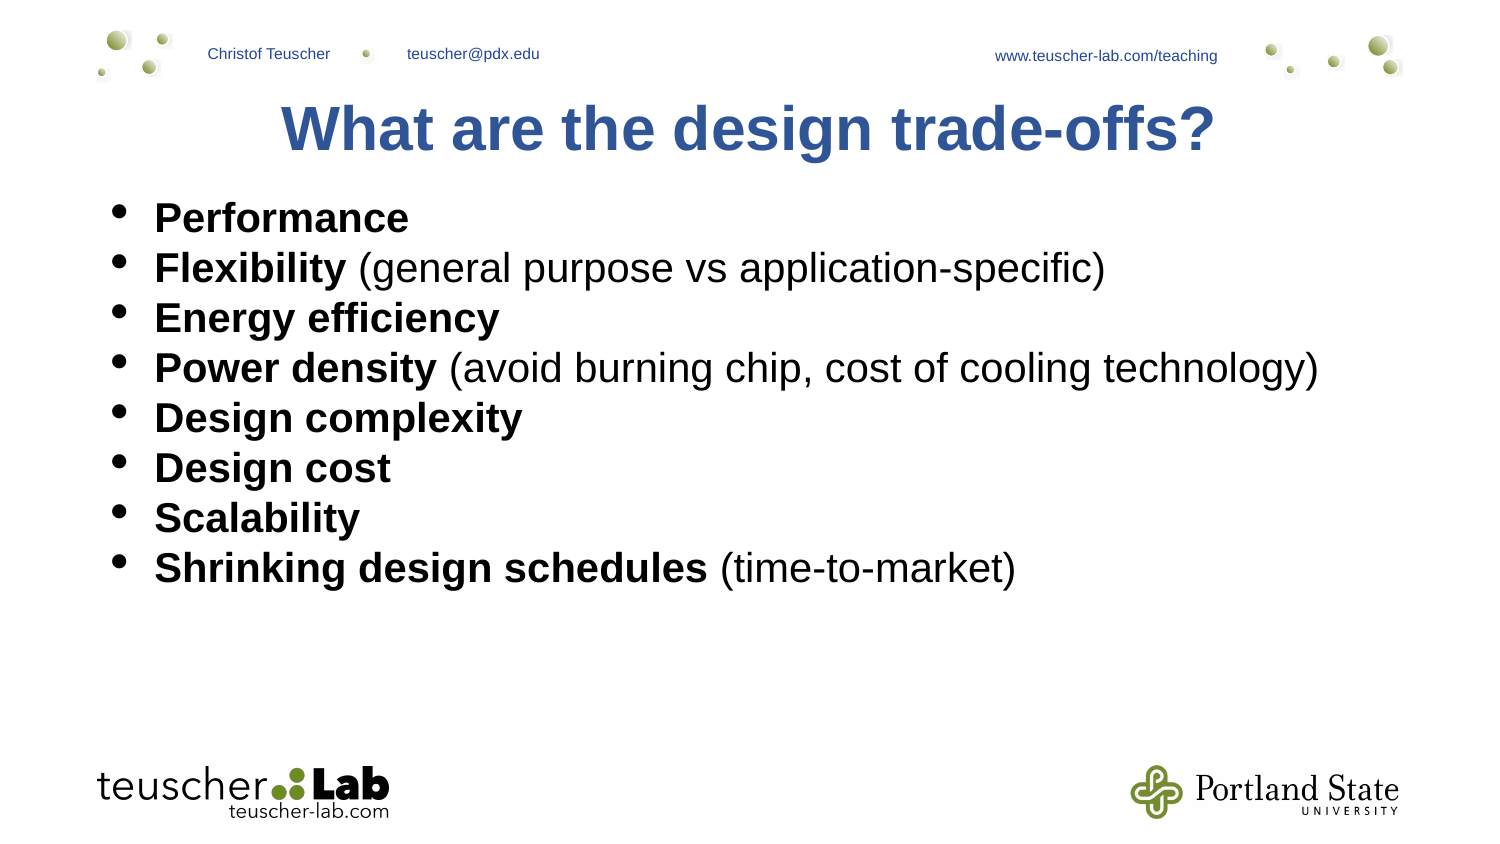

# What are the design trade-offs?
Performance
Flexibility (general purpose vs application-specific)
Energy efficiency
Power density (avoid burning chip, cost of cooling technology)
Design complexity
Design cost
Scalability
Shrinking design schedules (time-to-market)